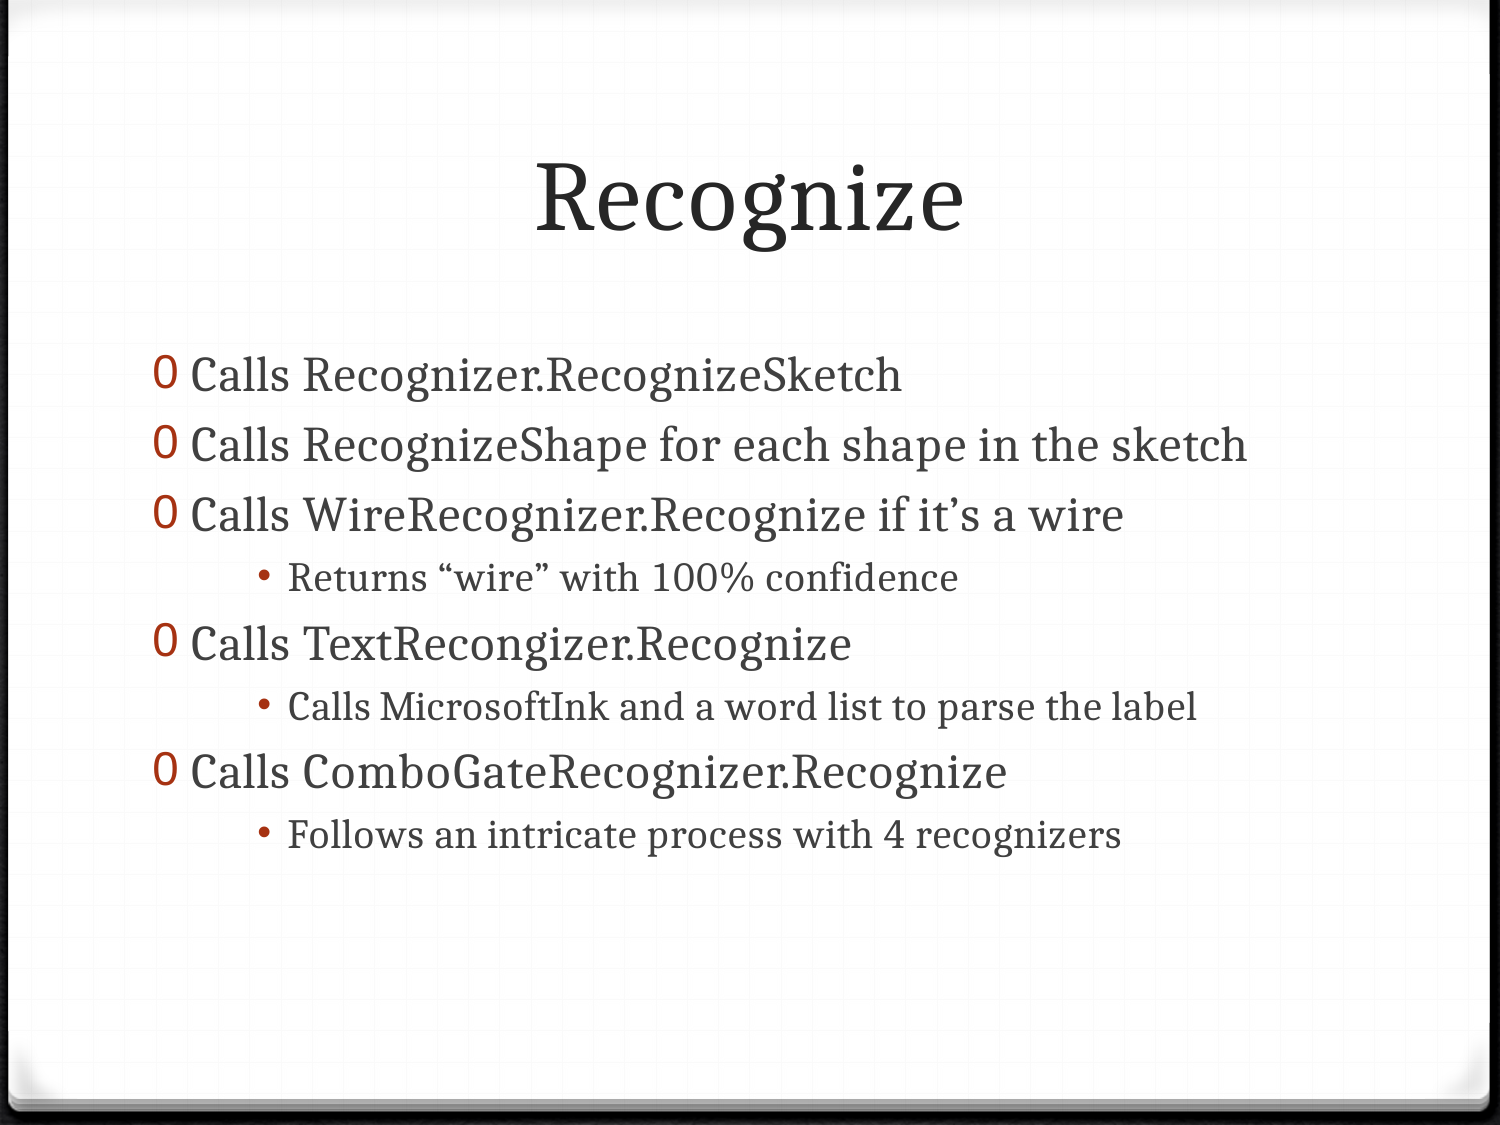

# Recognize
Calls Recognizer.RecognizeSketch
Calls RecognizeShape for each shape in the sketch
Calls WireRecognizer.Recognize if it’s a wire
Returns “wire” with 100% confidence
Calls TextRecongizer.Recognize
Calls MicrosoftInk and a word list to parse the label
Calls ComboGateRecognizer.Recognize
Follows an intricate process with 4 recognizers